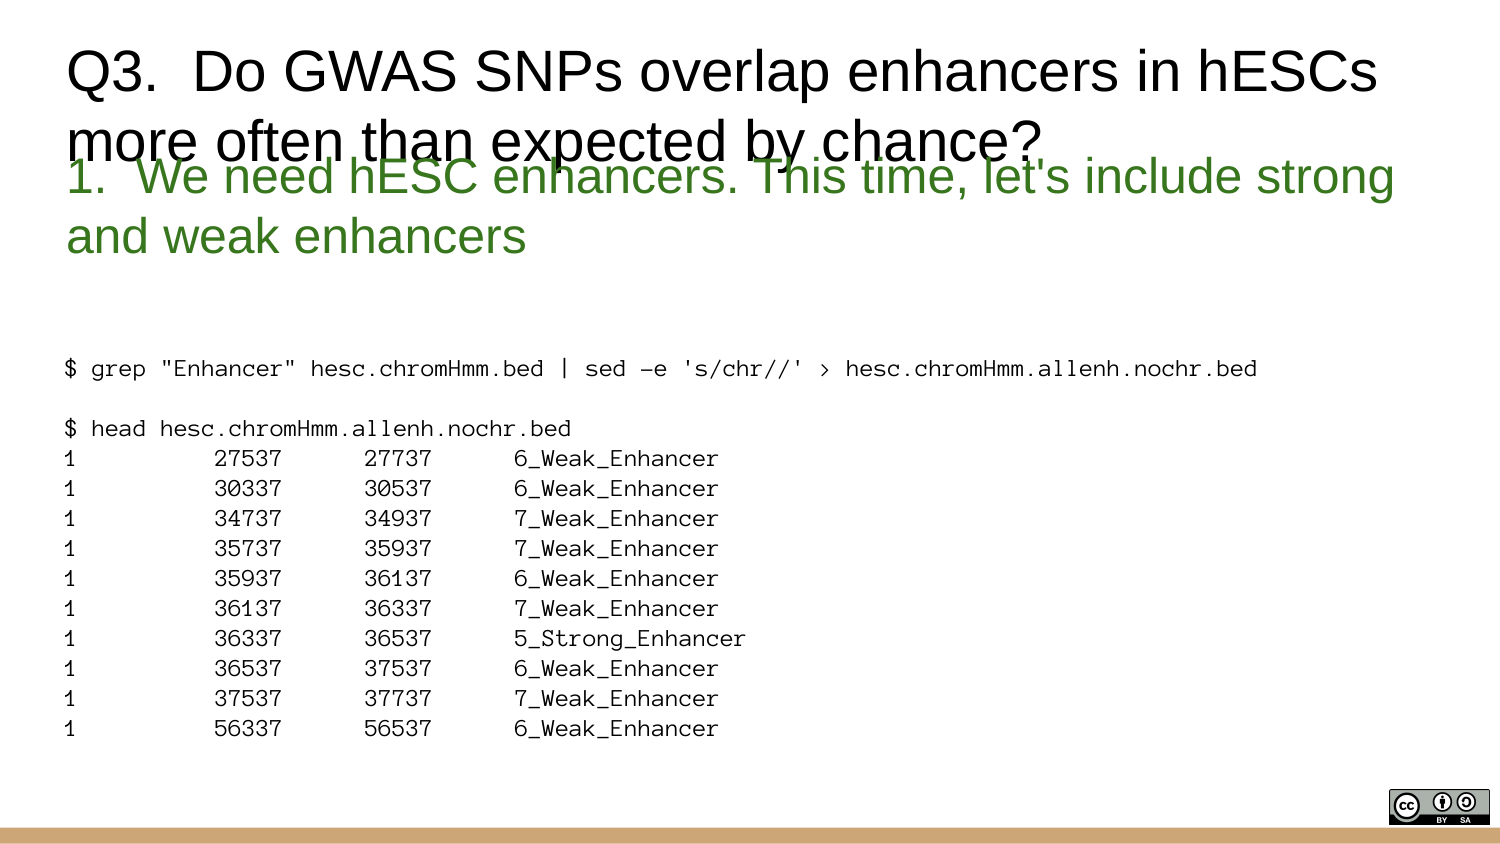

# Q3.  Do GWAS SNPs overlap enhancers in hESCs more often than expected by chance?
1.  We need hESC enhancers. This time, let's include strong and weak enhancers

$ grep "Enhancer" hesc.chromHmm.bed | sed -e 's/chr//' > hesc.chromHmm.allenh.nochr.bed

$ head hesc.chromHmm.allenh.nochr.bed
1	27537	27737	6_Weak_Enhancer
1	30337	30537	6_Weak_Enhancer
1	34737	34937	7_Weak_Enhancer
1	35737	35937	7_Weak_Enhancer
1	35937	36137	6_Weak_Enhancer
1	36137	36337	7_Weak_Enhancer
1	36337	36537	5_Strong_Enhancer
1	36537	37537	6_Weak_Enhancer
1	37537	37737	7_Weak_Enhancer
1	56337	56537	6_Weak_Enhancer